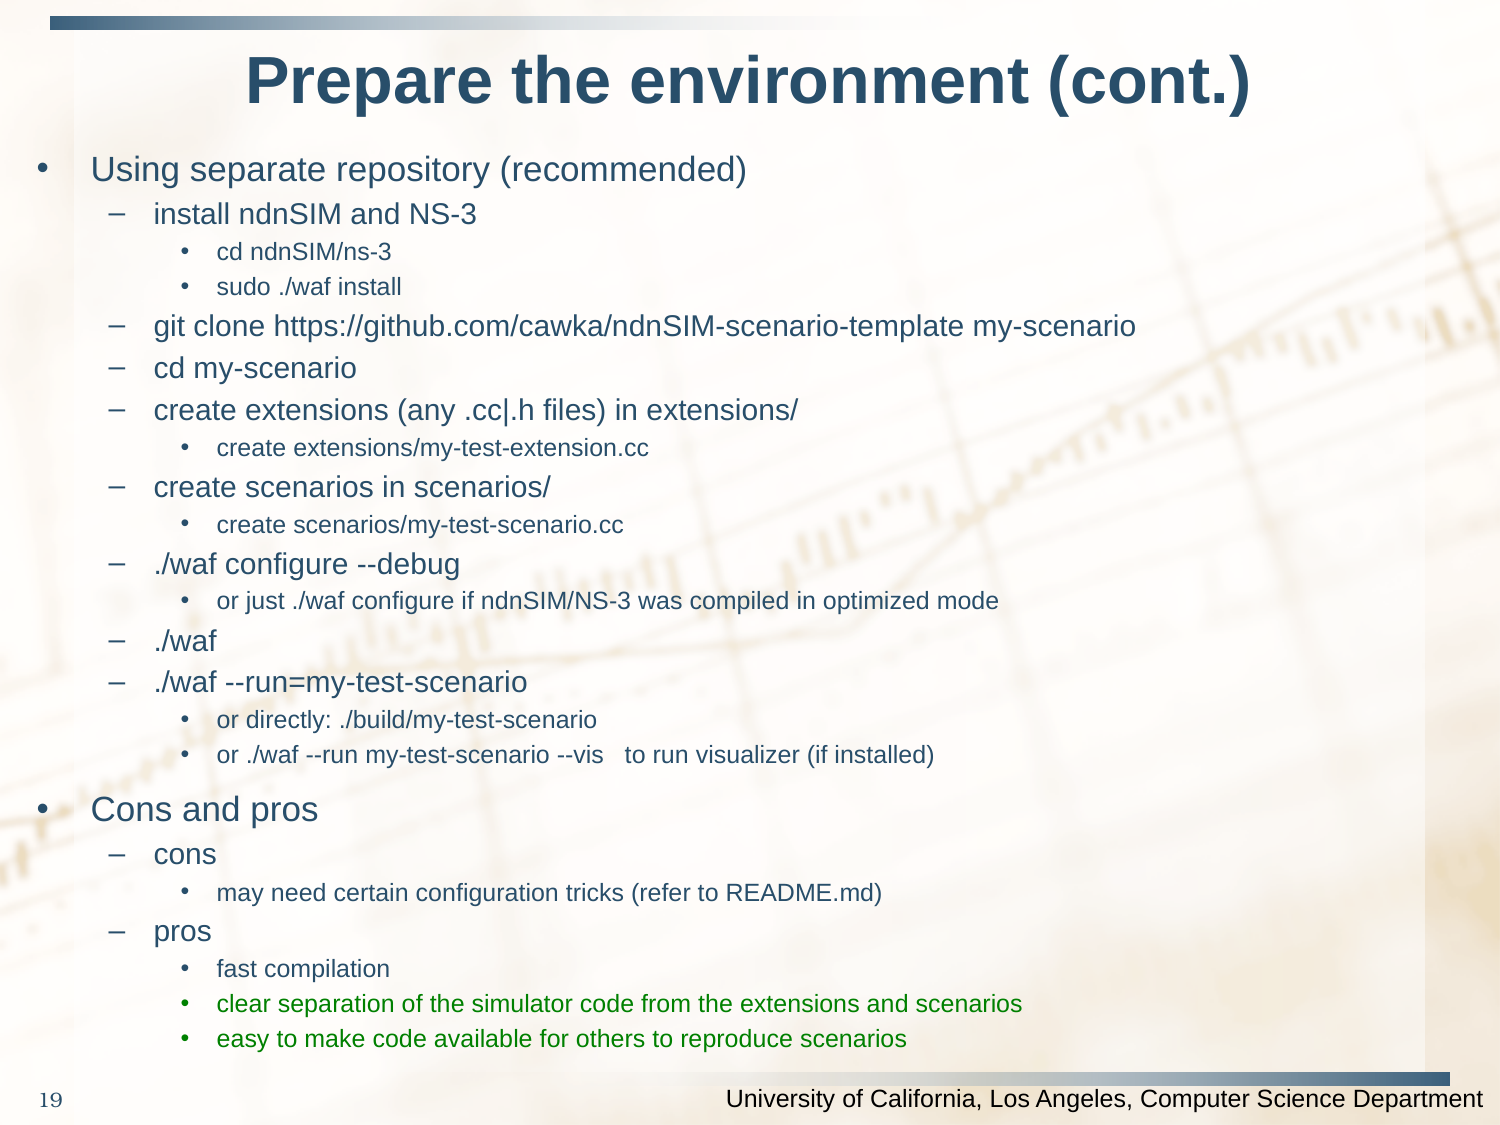

# Prepare the environment (cont.)
Using separate repository (recommended)
install ndnSIM and NS-3
cd ndnSIM/ns-3
sudo ./waf install
git clone https://github.com/cawka/ndnSIM-scenario-template my-scenario
cd my-scenario
create extensions (any .cc|.h files) in extensions/
create extensions/my-test-extension.cc
create scenarios in scenarios/
create scenarios/my-test-scenario.cc
./waf configure --debug
or just ./waf configure if ndnSIM/NS-3 was compiled in optimized mode
./waf
./waf --run=my-test-scenario
or directly: ./build/my-test-scenario
or ./waf --run my-test-scenario --vis   to run visualizer (if installed)
Cons and pros
cons
may need certain configuration tricks (refer to README.md)
pros
fast compilation
clear separation of the simulator code from the extensions and scenarios
easy to make code available for others to reproduce scenarios

19